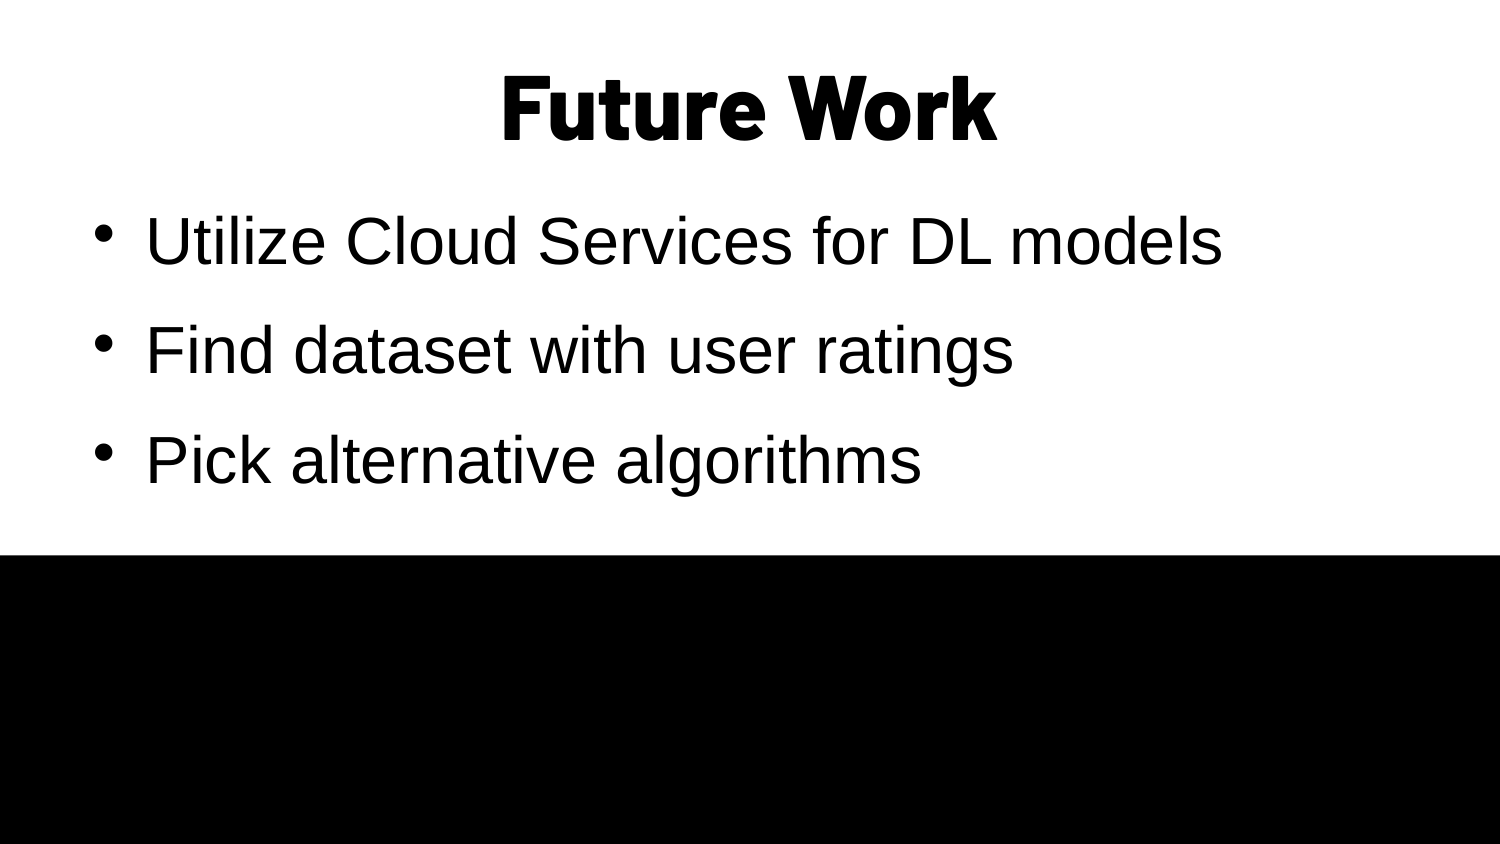

# Future Work
Utilize Cloud Services for DL models
Find dataset with user ratings
Pick alternative algorithms